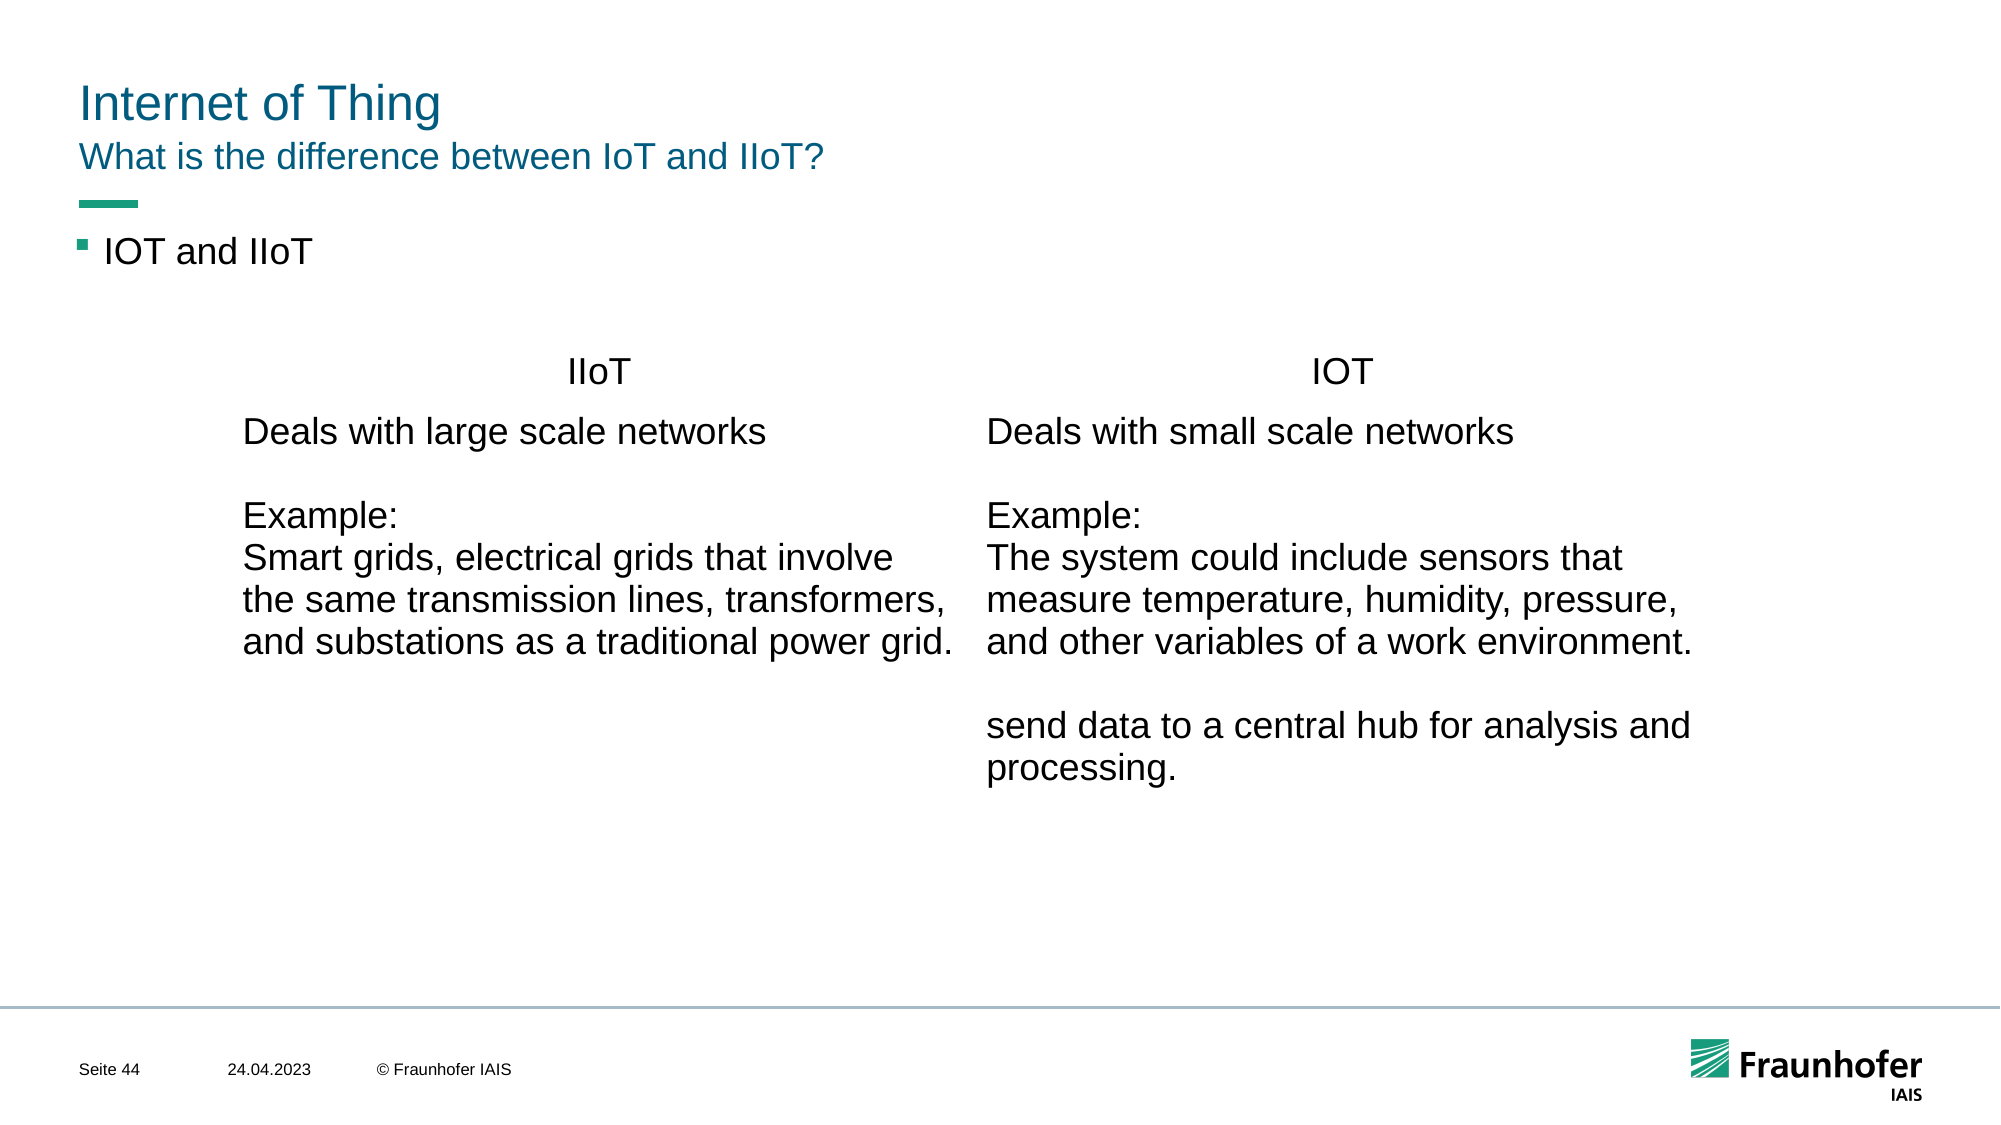

# Internet of Thing
What is the difference between IoT and IIoT?
IOT and IIoT

| IIoT | IOT |
| --- | --- |
| Deals with large scale networks Example: Smart grids, electrical grids that involve the same transmission lines, transformers, and substations as a traditional power grid. | Deals with small scale networks Example: The system could include sensors that measure temperature, humidity, pressure, and other variables of a work environment. send data to a central hub for analysis and processing. |
Seite 44
24.04.2023
© Fraunhofer IAIS